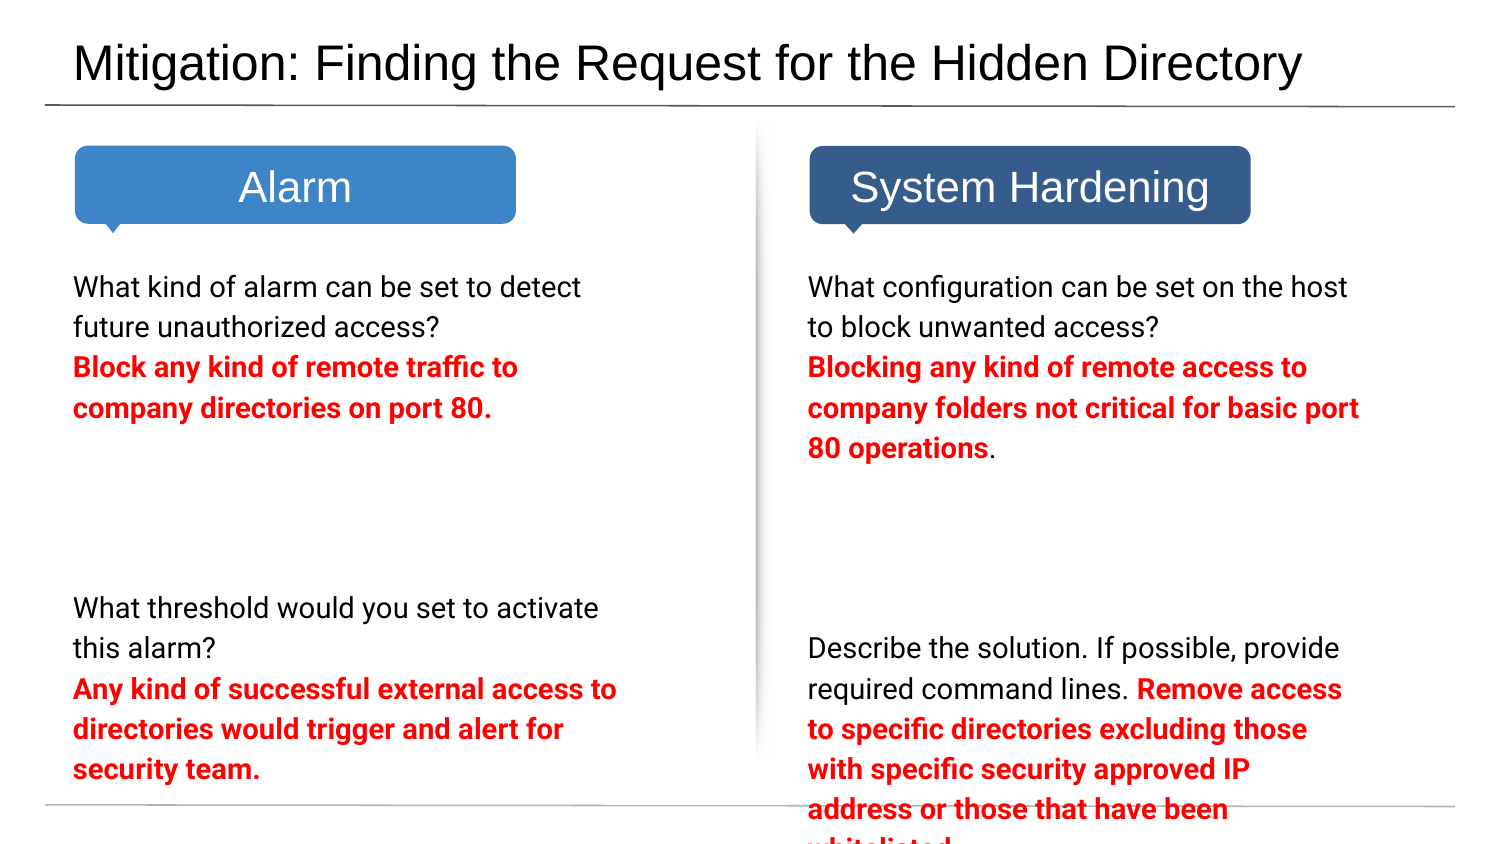

# Mitigation: Finding the Request for the Hidden Directory
What kind of alarm can be set to detect future unauthorized access?
Block any kind of remote traffic to company directories on port 80.

What threshold would you set to activate this alarm?
Any kind of successful external access to directories would trigger and alert for security team.

What configuration can be set on the host to block unwanted access?
Blocking any kind of remote access to company folders not critical for basic port 80 operations.

Describe the solution. If possible, provide required command lines. Remove access to specific directories excluding those with specific security approved IP address or those that have been whitelisted.